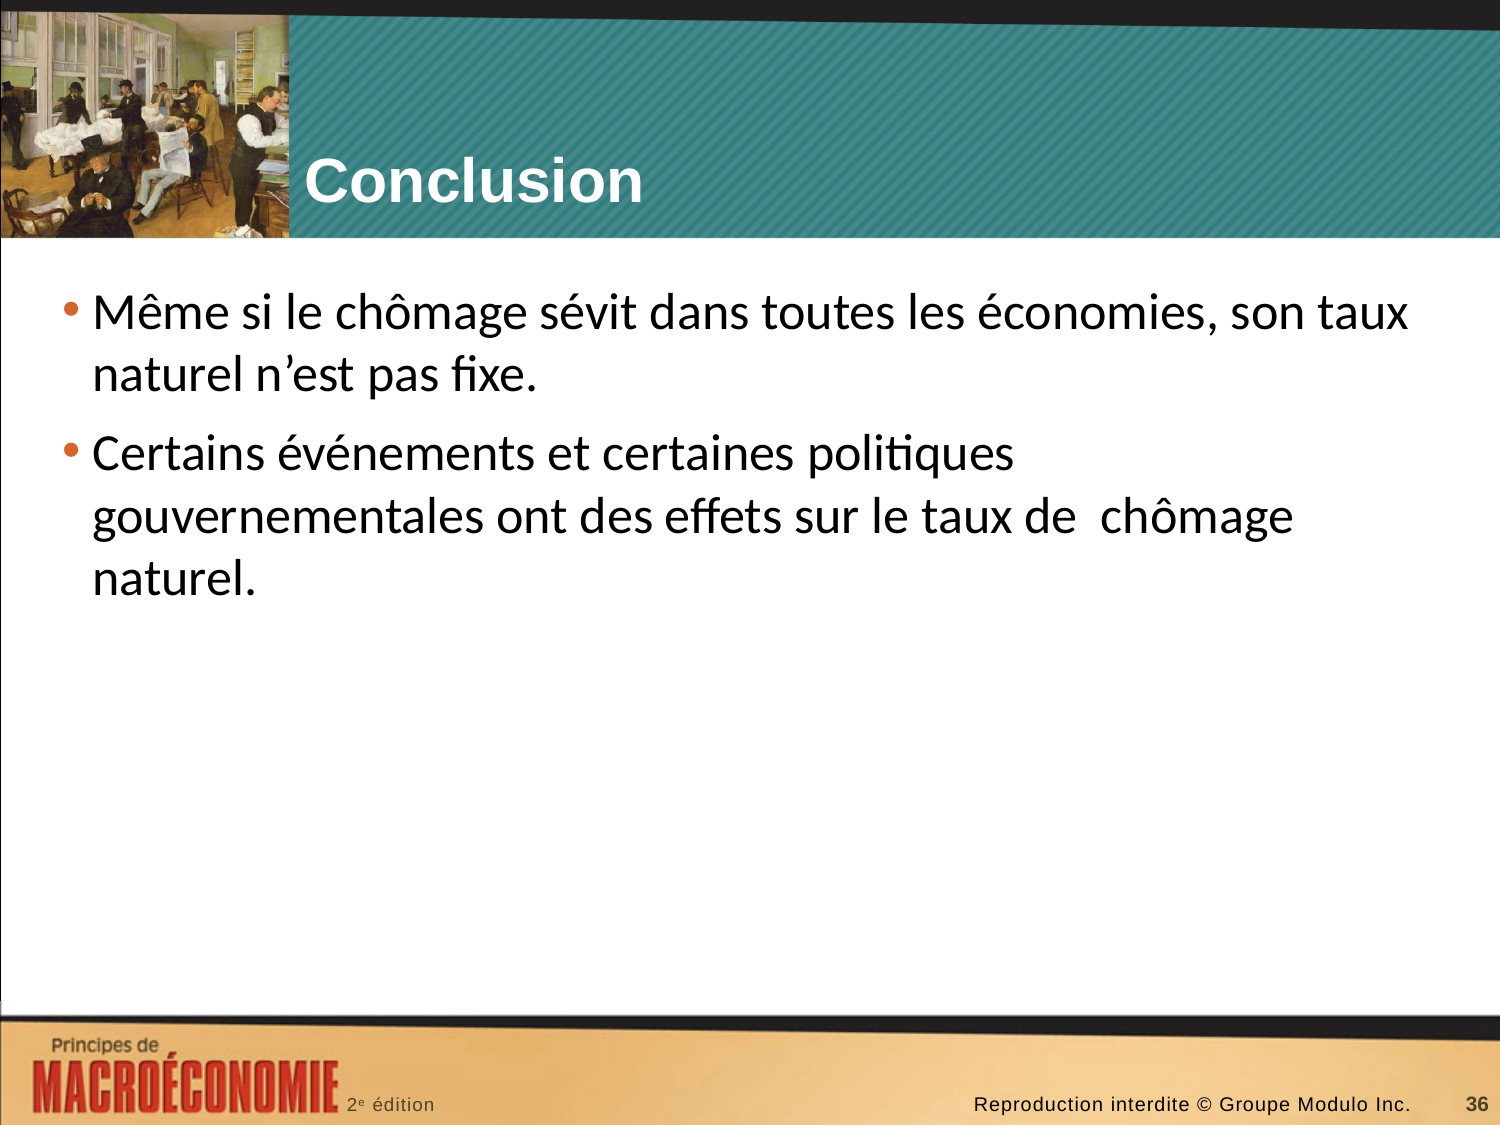

# Conclusion
Même si le chômage sévit dans toutes les économies, son taux naturel n’est pas fixe.
Certains événements et certaines politiques gouvernementales ont des effets sur le taux de  chômage naturel.
36